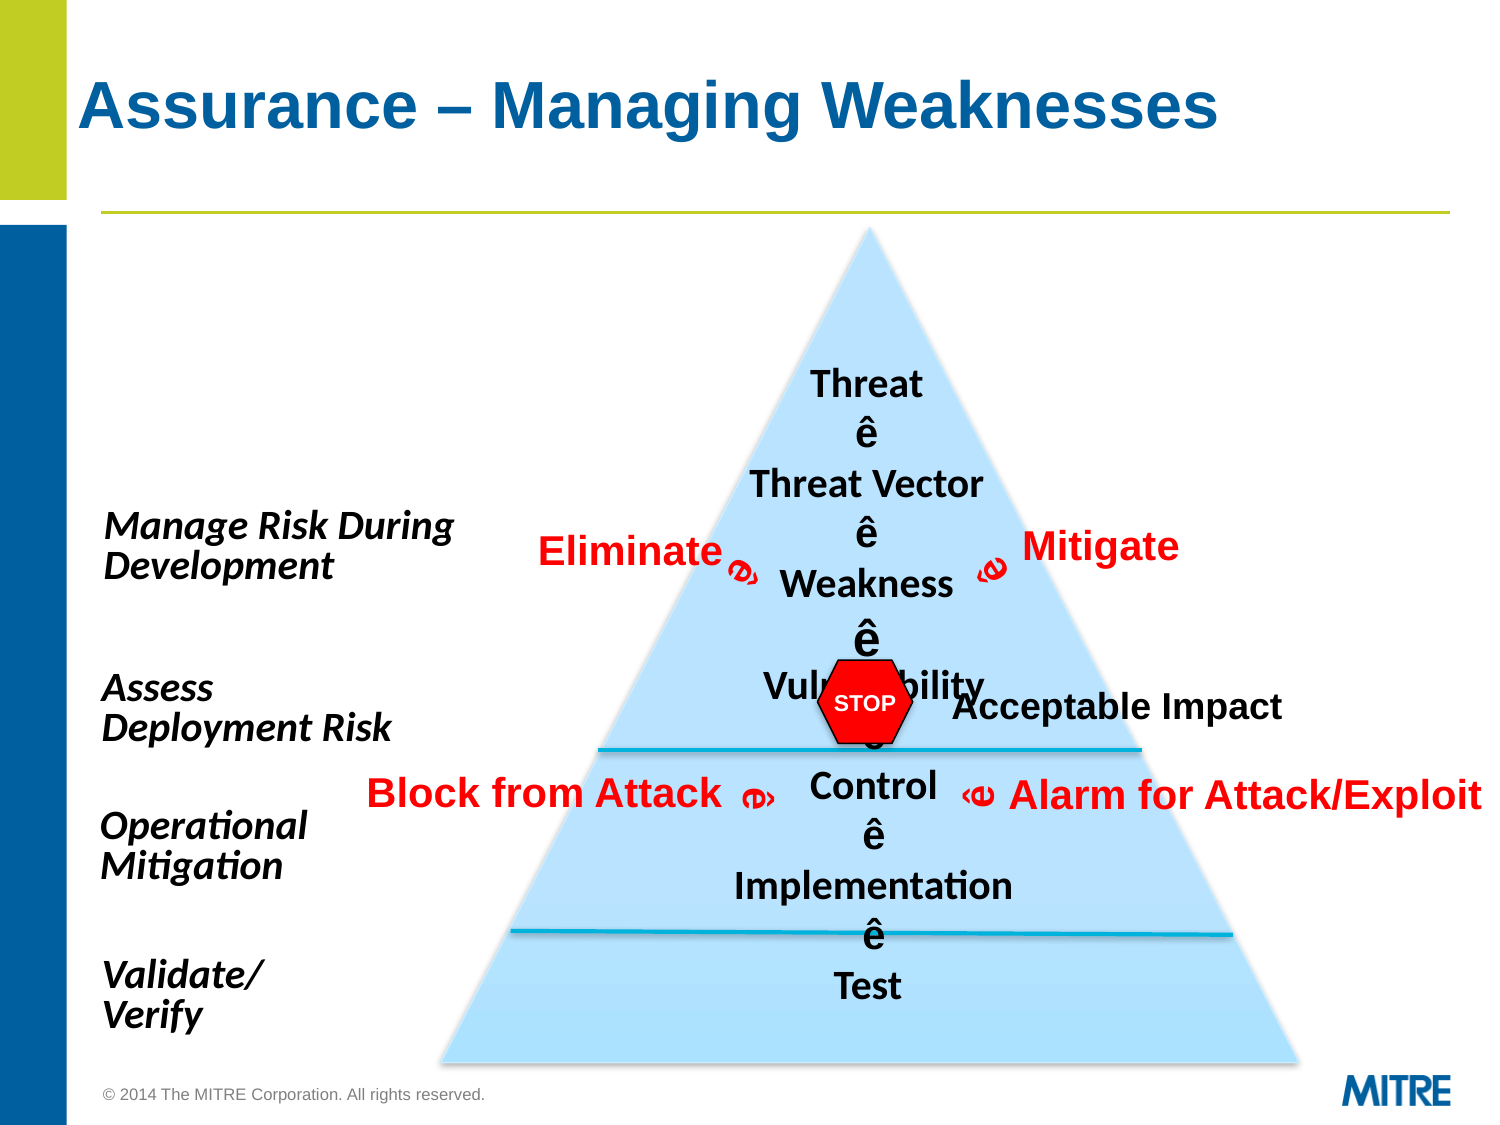

# Assurance – Managing Weaknesses

Threat
ê
Threat Vector
ê
Weakness
ê
Manage Risk During Development
Mitigate
ê
Eliminate
ê
Vulnerability
ê
Control
ê
Implementation
ê
Test
STOP
Acceptable Impact
Assess Deployment Risk
ê
Alarm for Attack/Exploit
ê
Block from Attack
Operational Mitigation
Validate/Verify